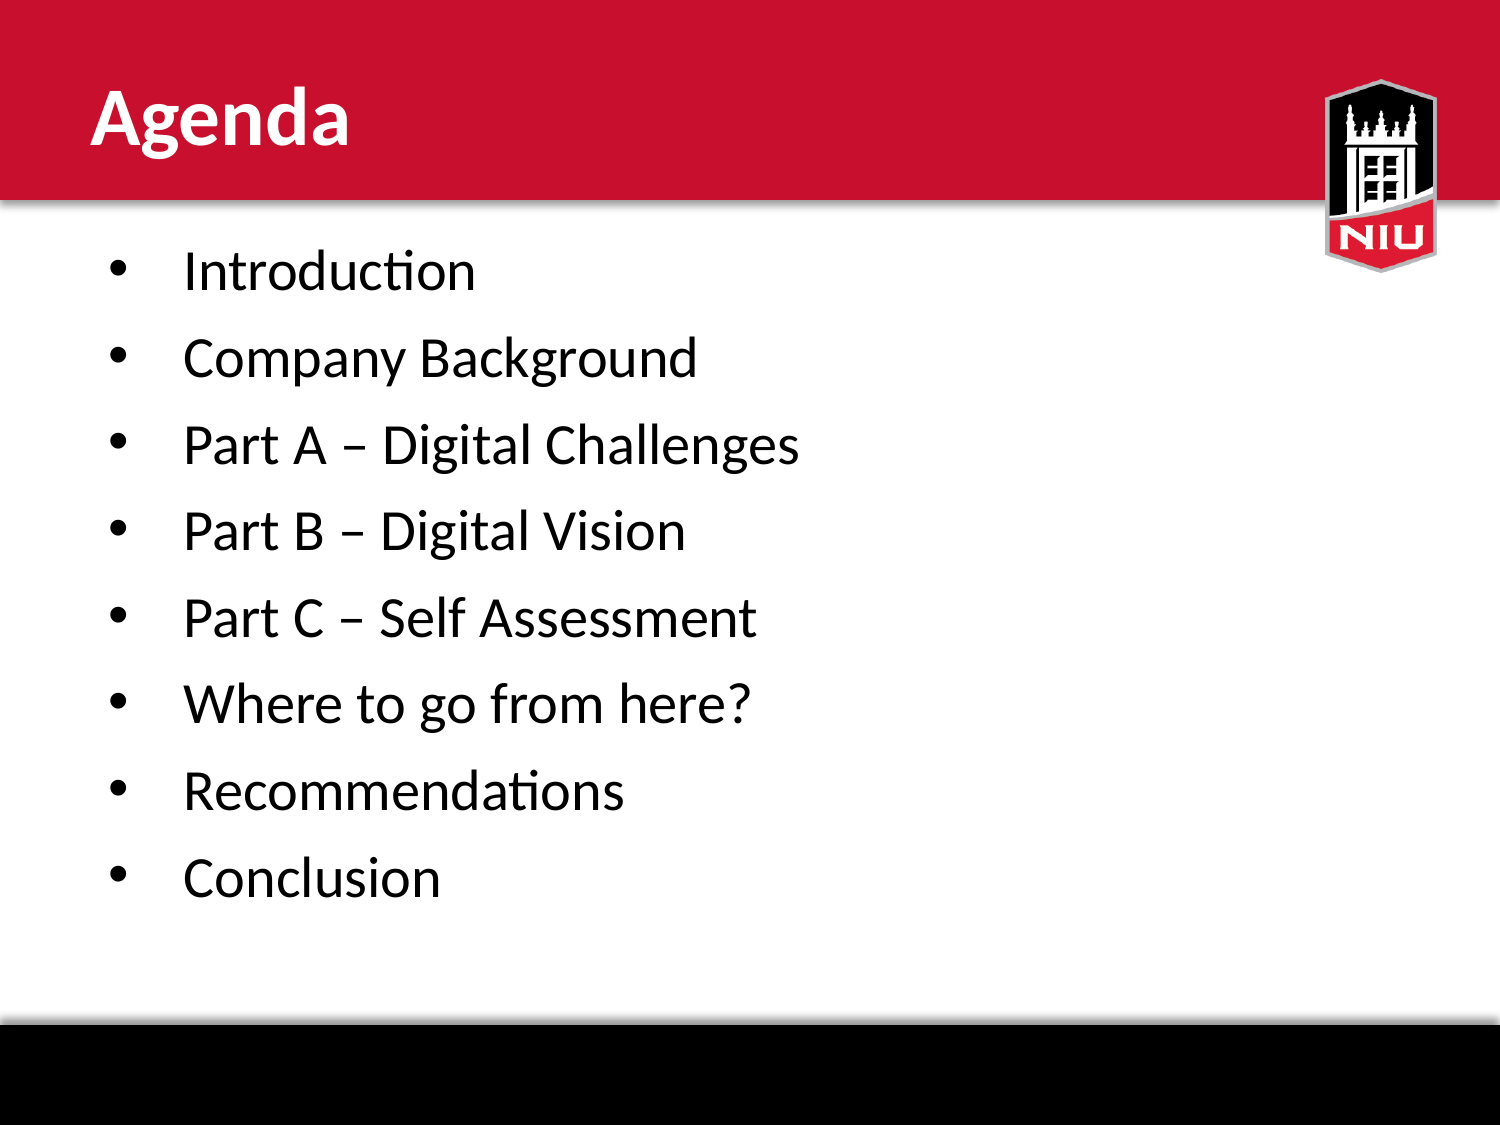

# Agenda
Introduction
Company Background
Part A – Digital Challenges
Part B – Digital Vision
Part C – Self Assessment
Where to go from here?
Recommendations
Conclusion